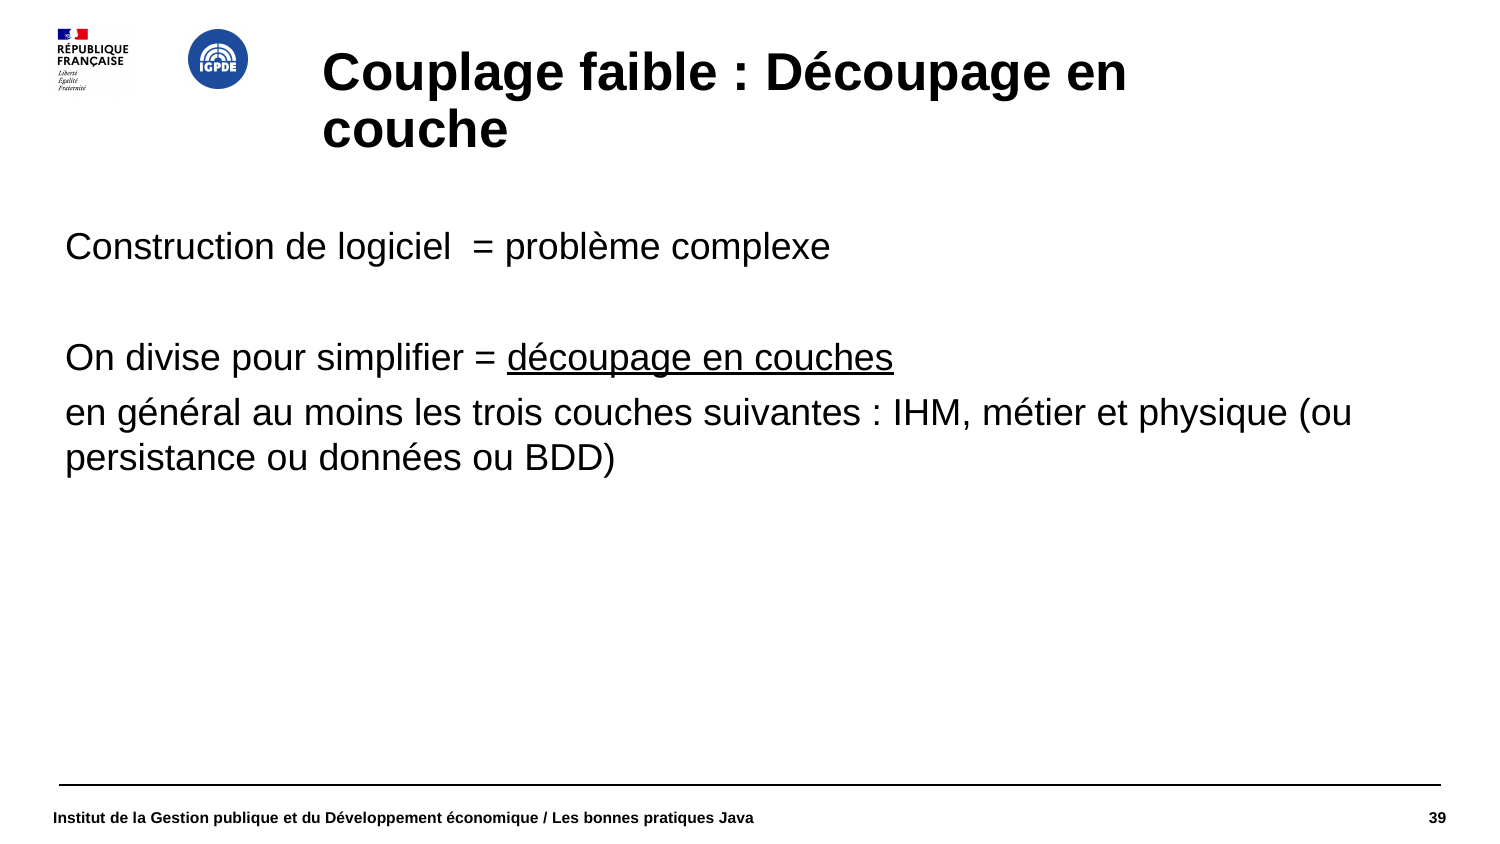

# Couplage faible : Découpage en couche
Construction de logiciel  = problème complexe

On divise pour simplifier = découpage en couches
en général au moins les trois couches suivantes : IHM, métier et physique (ou persistance ou données ou BDD)
Institut de la Gestion publique et du Développement économique / Les bonnes pratiques Java
39